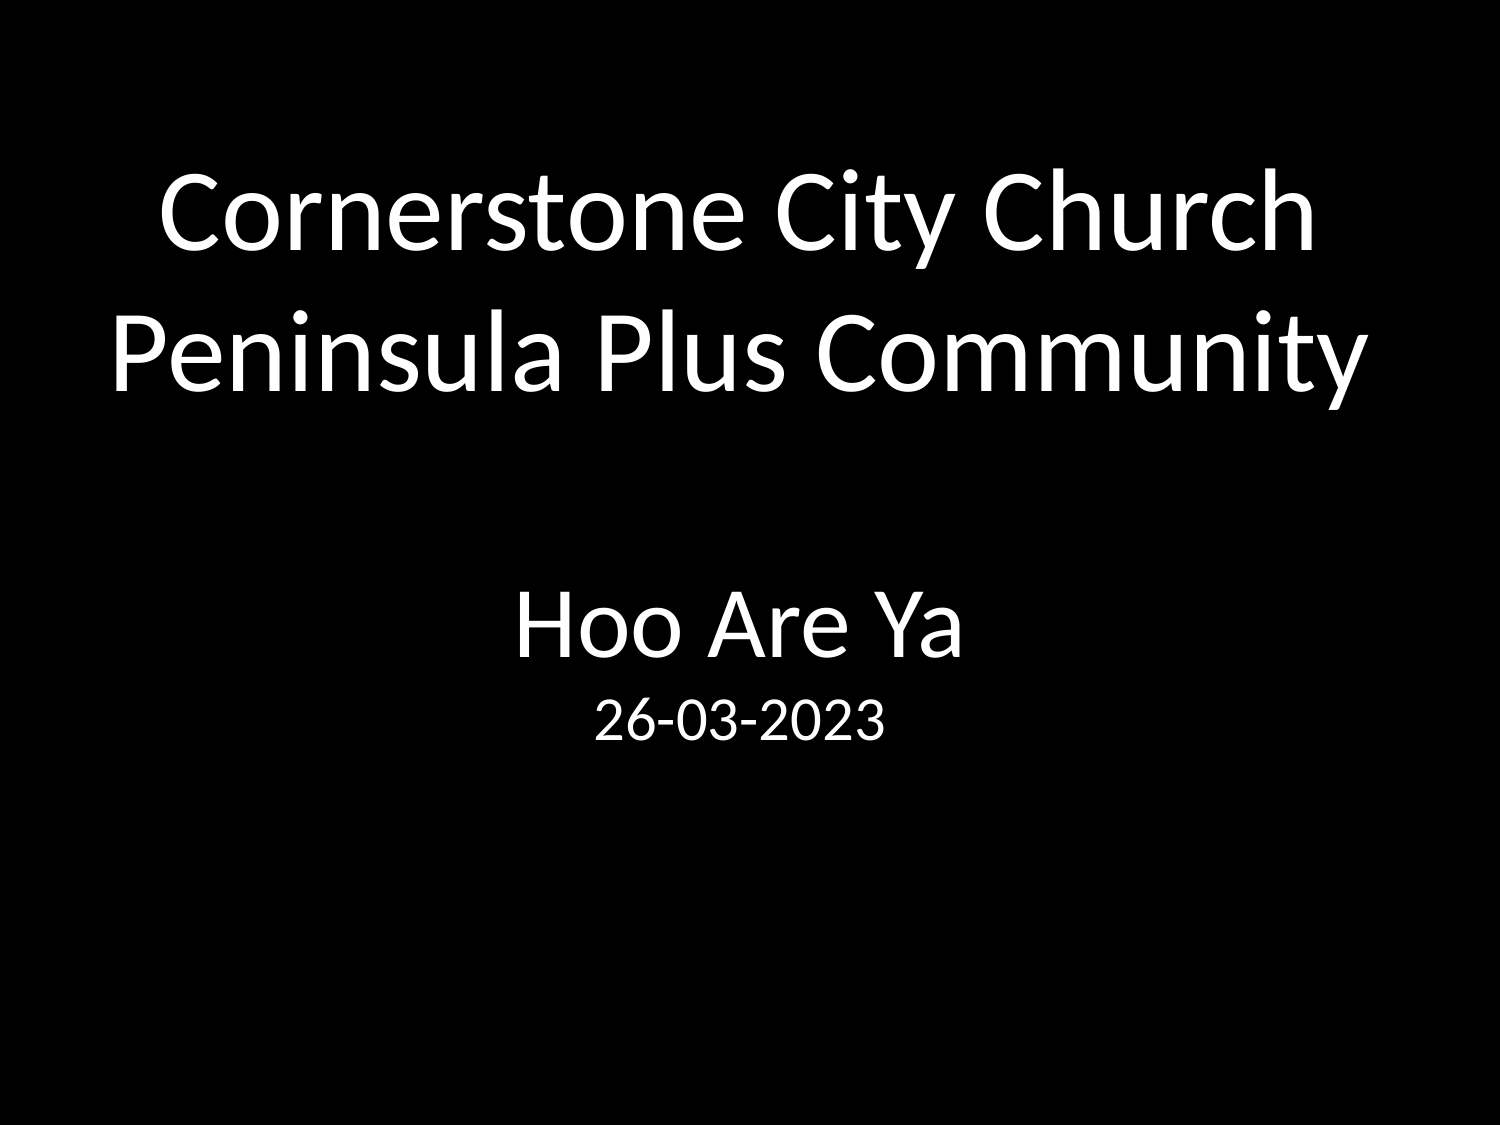

Cornerstone City Church
Peninsula Plus Community
Hoo Are Ya
26-03-2023